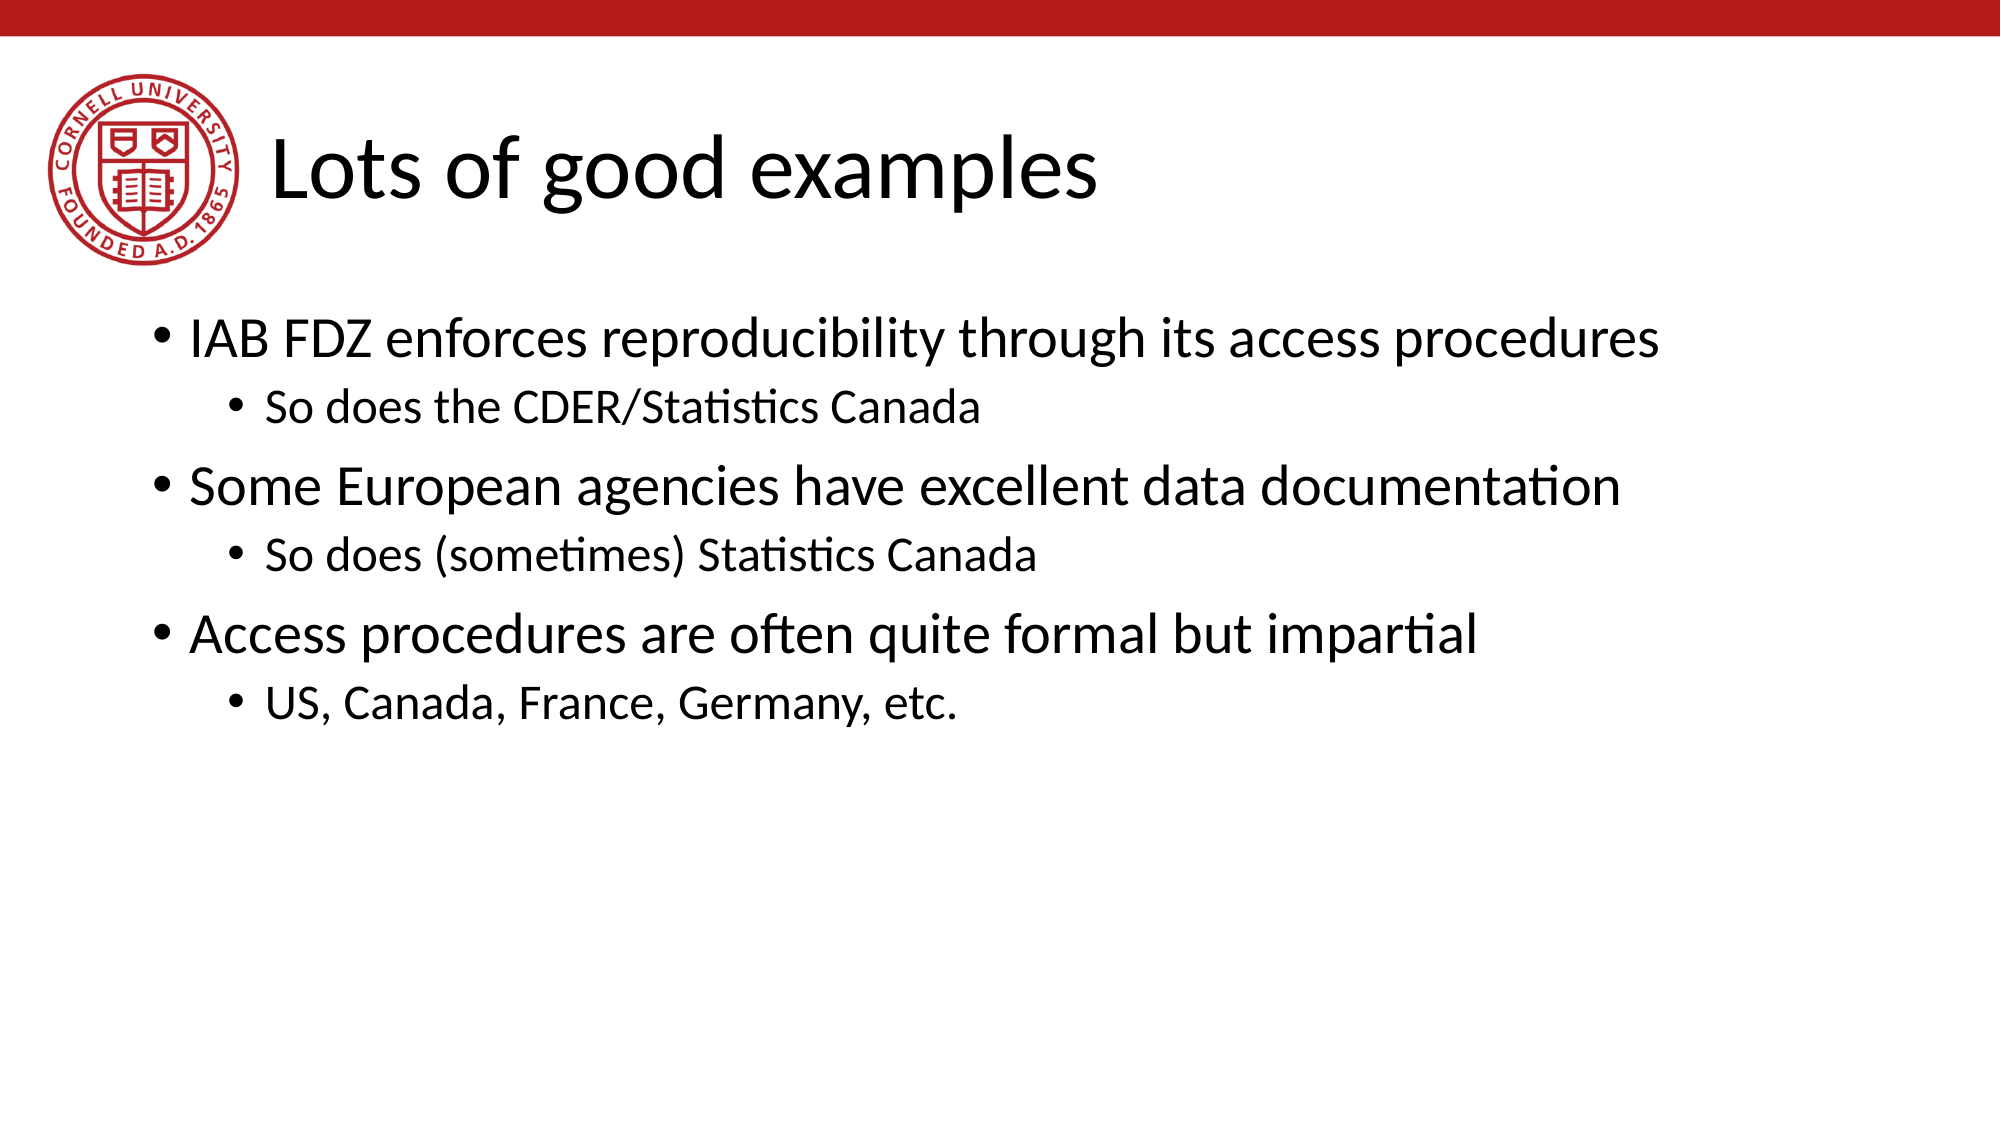

# Lots of good examples
IAB FDZ enforces reproducibility through its access procedures
So does the CDER/Statistics Canada
Some European agencies have excellent data documentation
So does (sometimes) Statistics Canada
Access procedures are often quite formal but impartial
US, Canada, France, Germany, etc.